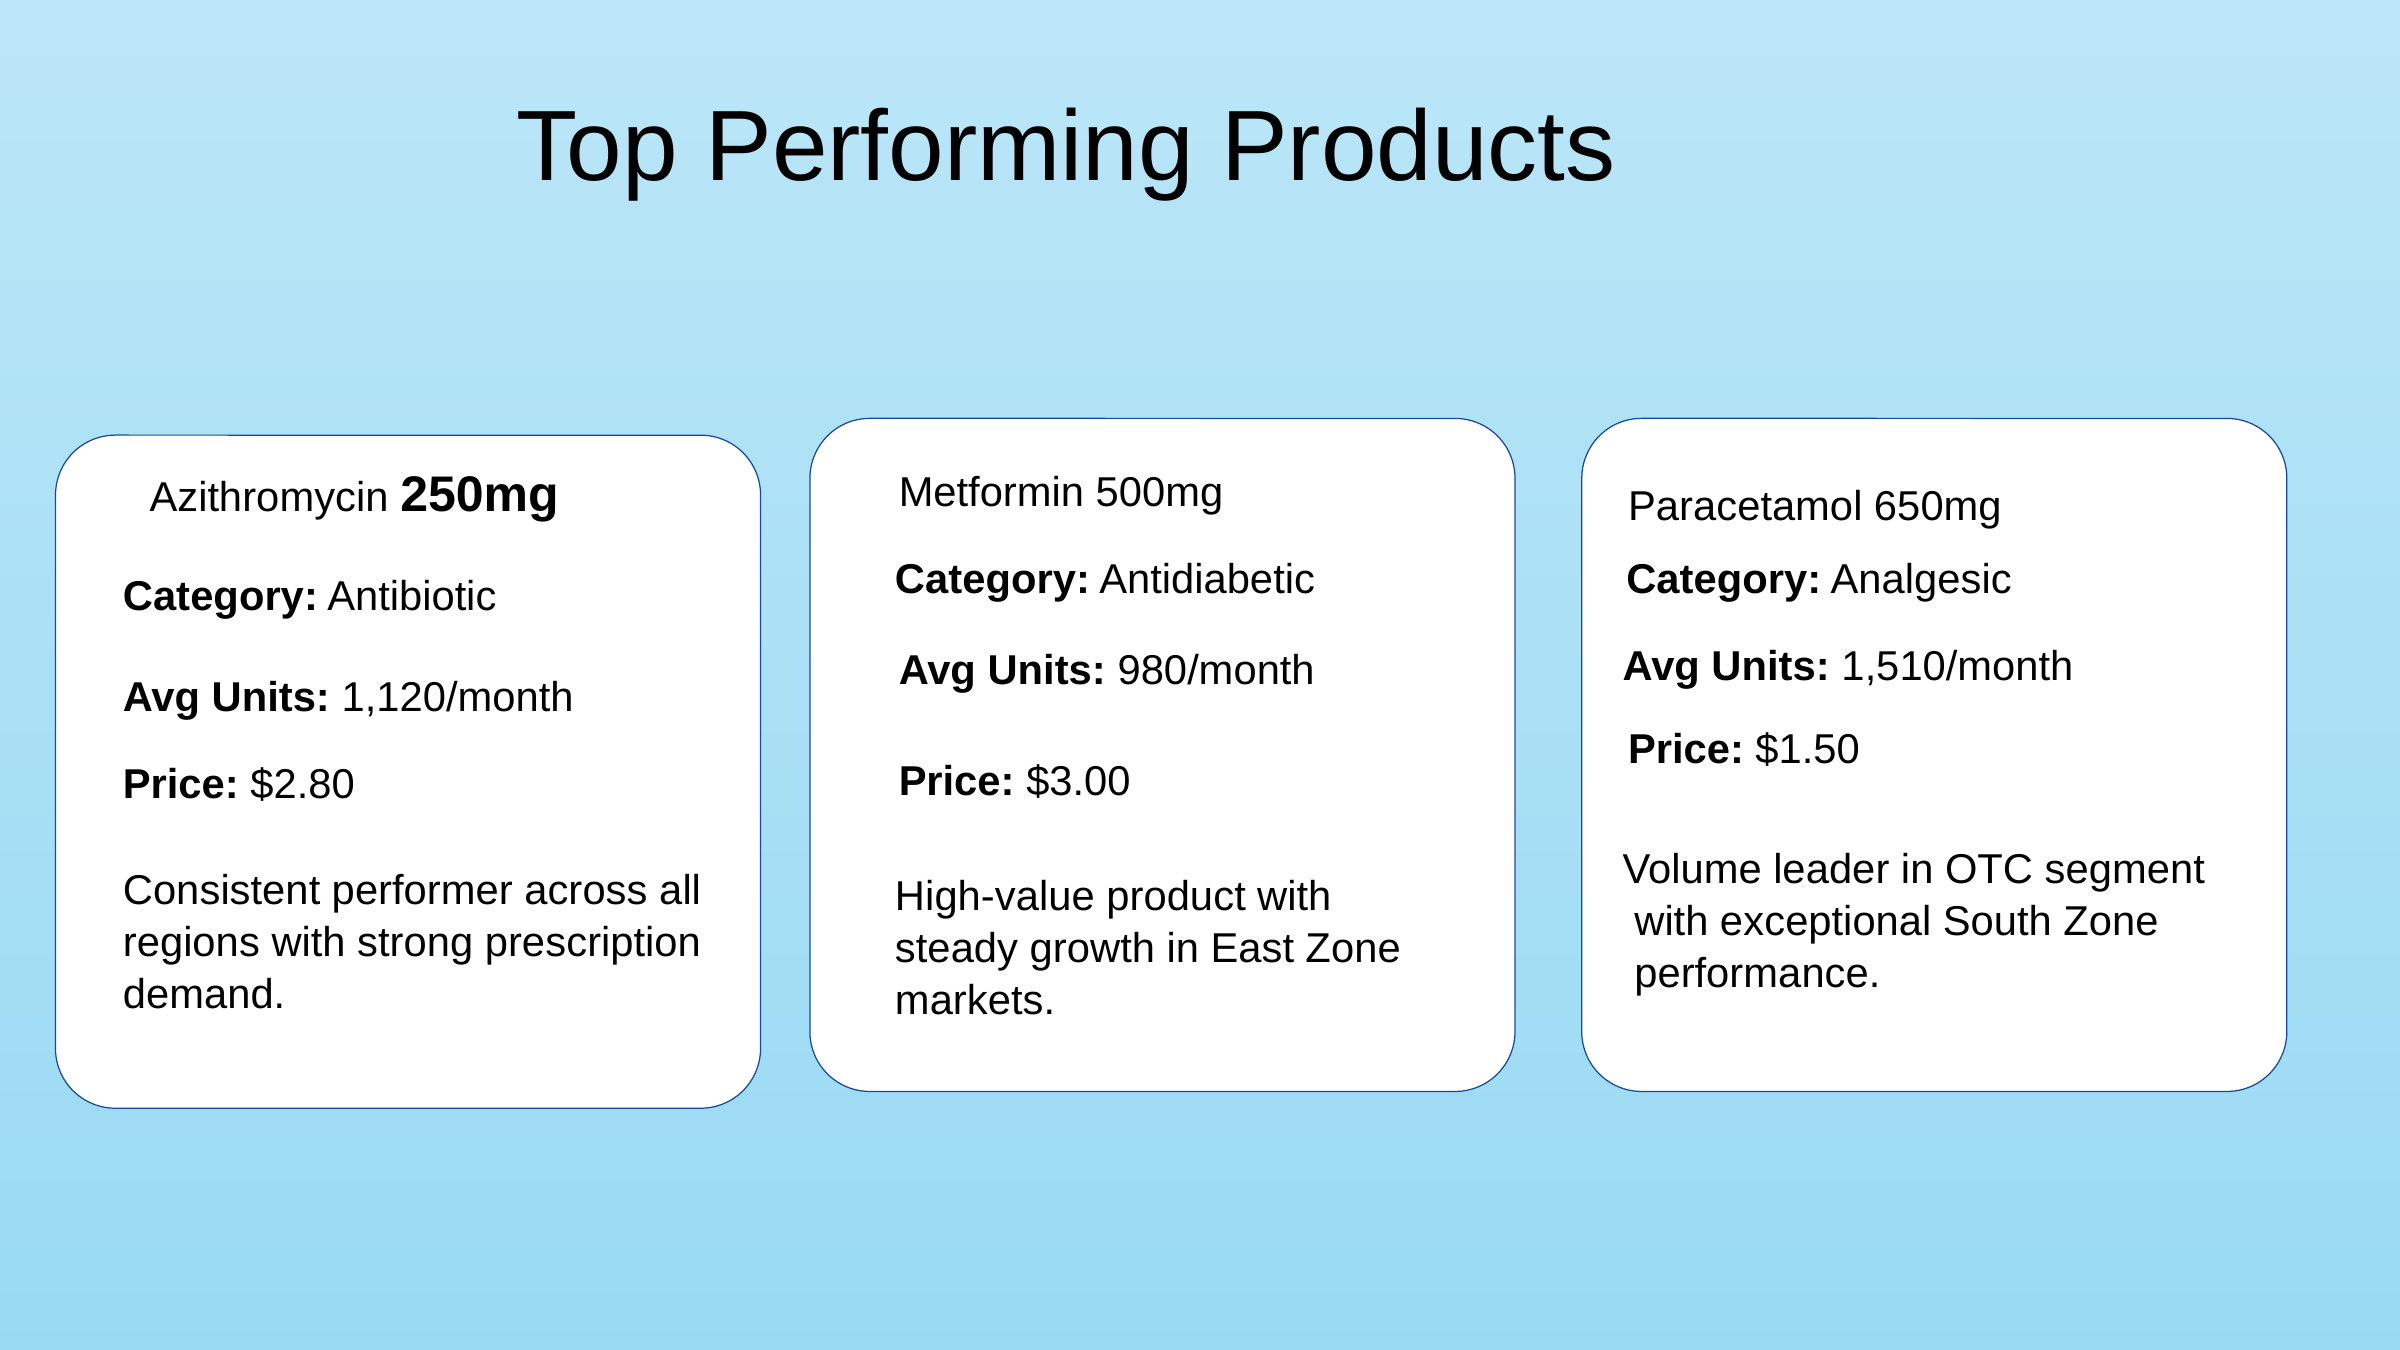

Top Performing Products

Azithromycin 250mg
Metformin 500mg
Paracetamol 650mg
Category: Antidiabetic
Category: Analgesic
Category: Antibiotic
Avg Units: 1,510/month
Avg Units: 980/month
Avg Units: 1,120/month
Price: $1.50
Price: $3.00
Price: $2.80
Volume leader in OTC segment
 with exceptional South Zone
 performance.
Consistent performer across all regions with strong prescription demand.
High-value product with steady growth in East Zone markets.